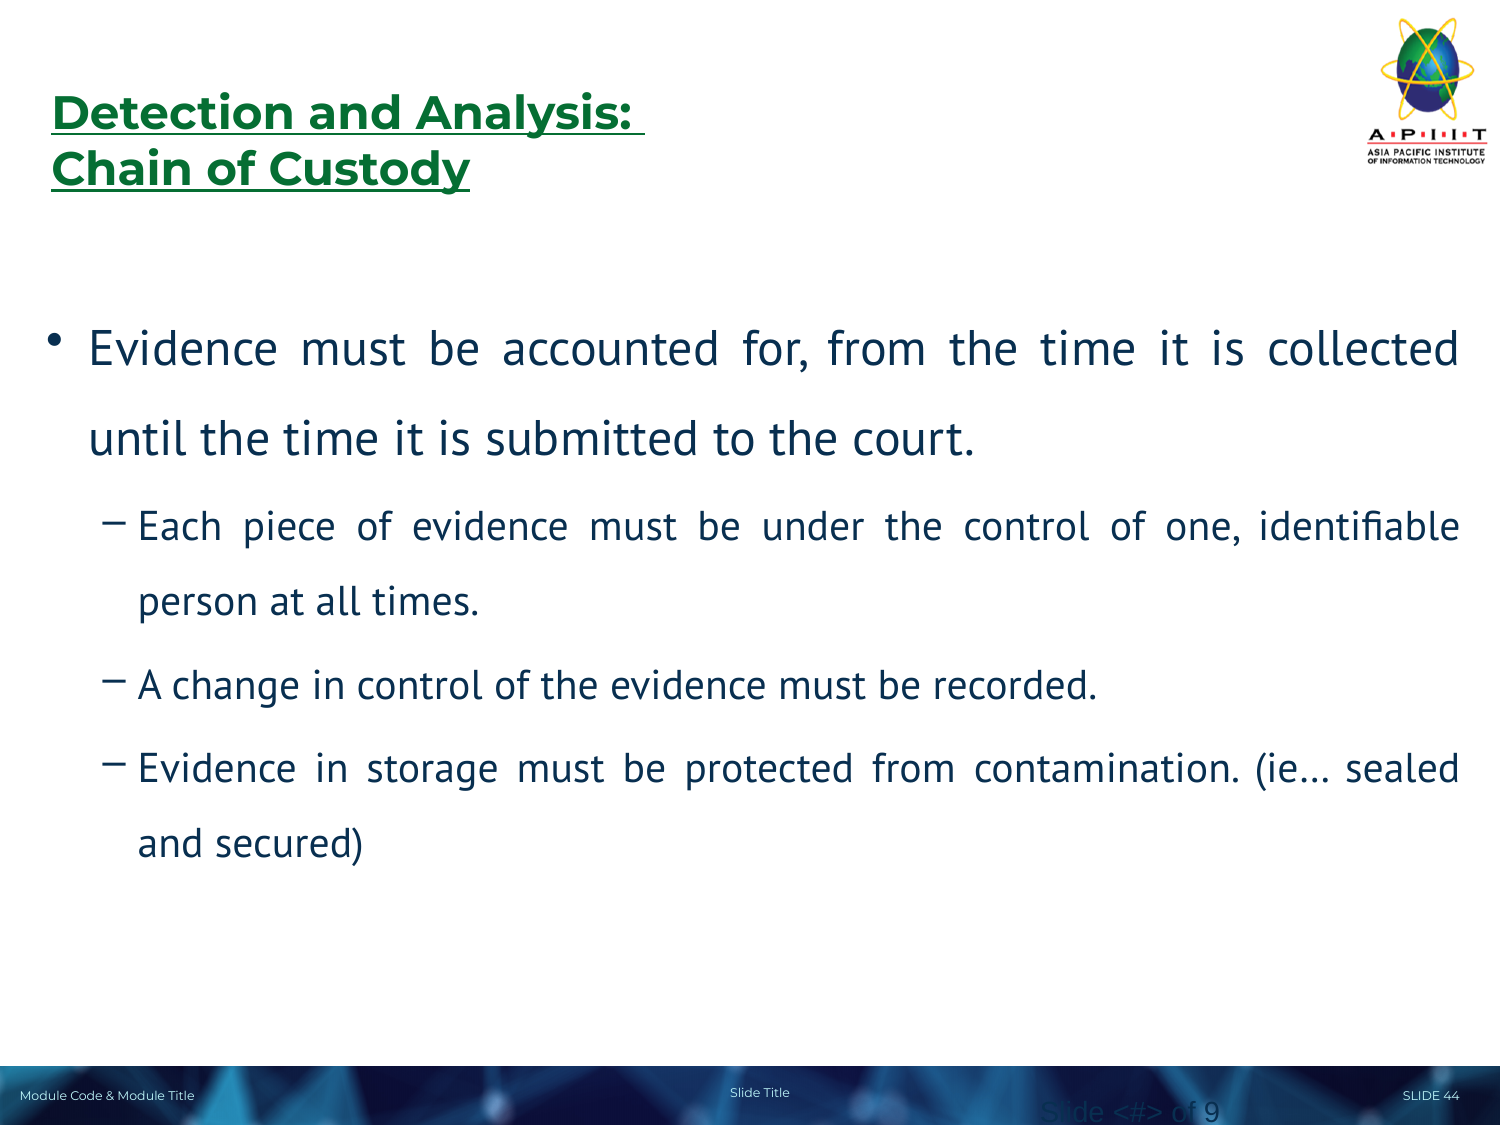

# Detection and Analysis: Chain of Custody
Evidence must be accounted for, from the time it is collected until the time it is submitted to the court.
Each piece of evidence must be under the control of one, identifiable person at all times.
A change in control of the evidence must be recorded.
Evidence in storage must be protected from contamination. (ie… sealed and secured)

Slide <#> of 9